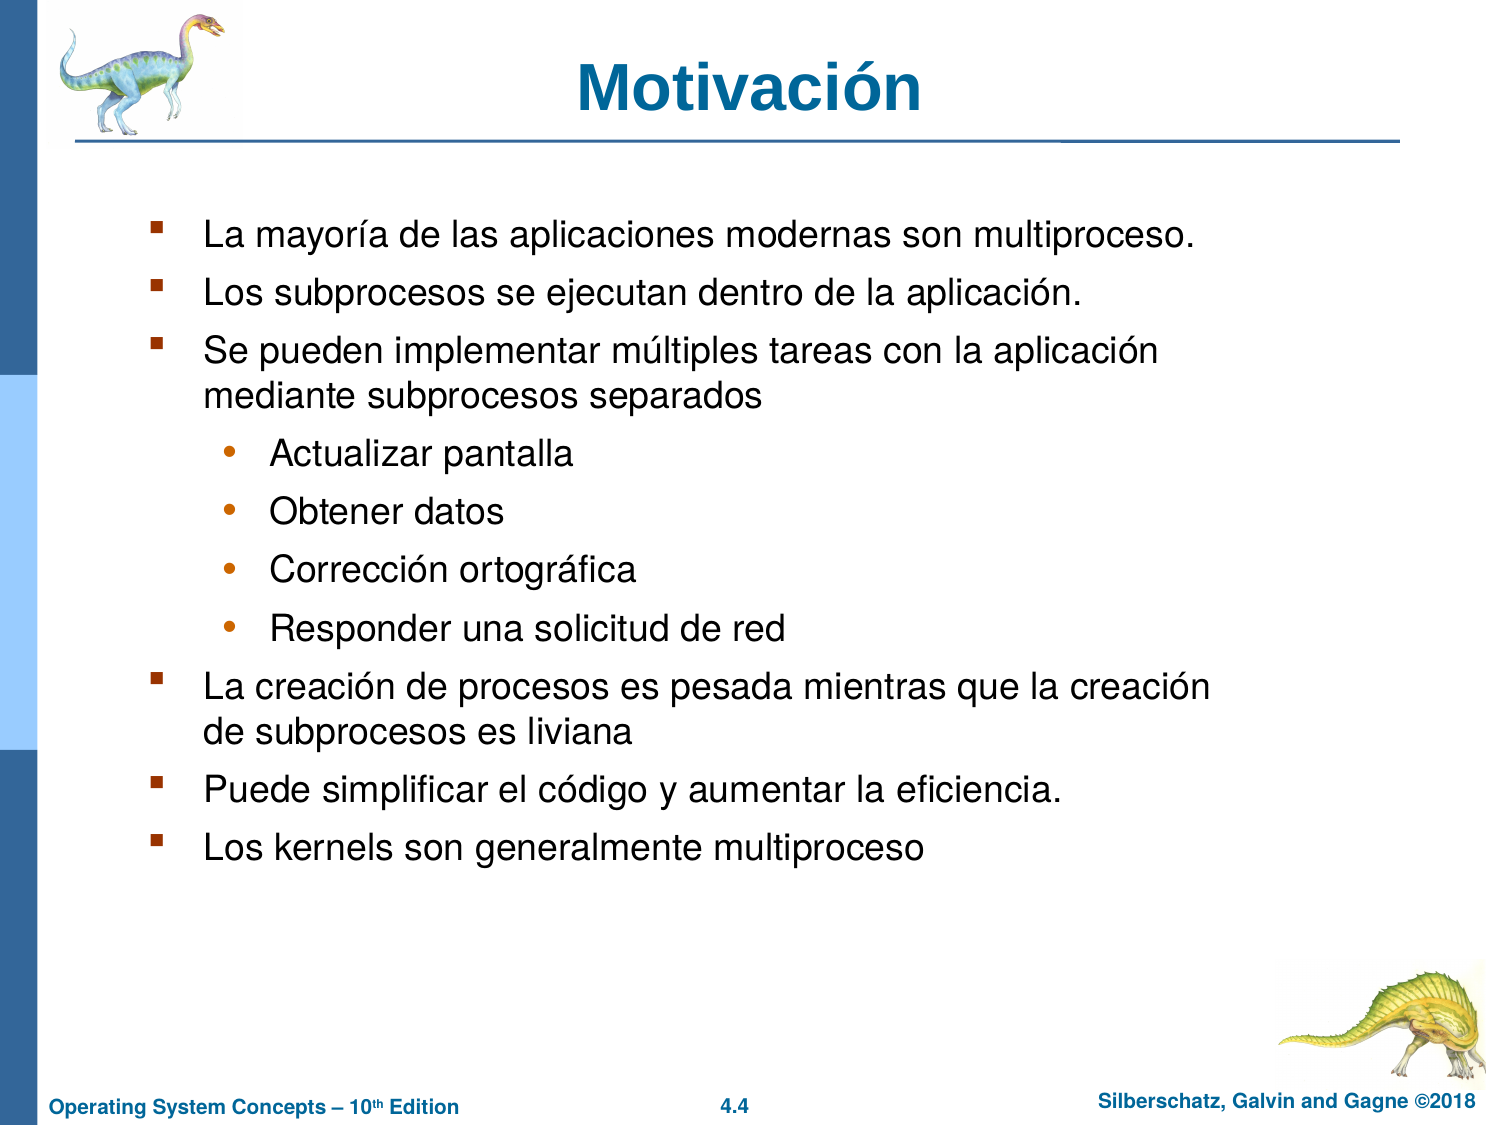

# Motivación
La mayoría de las aplicaciones modernas son multiproceso.
Los subprocesos se ejecutan dentro de la aplicación.
Se pueden implementar múltiples tareas con la aplicación mediante subprocesos separados
Actualizar pantalla
Obtener datos
Corrección ortográfica
Responder una solicitud de red
La creación de procesos es pesada mientras que la creación de subprocesos es liviana
Puede simplificar el código y aumentar la eficiencia.
Los kernels son generalmente multiproceso